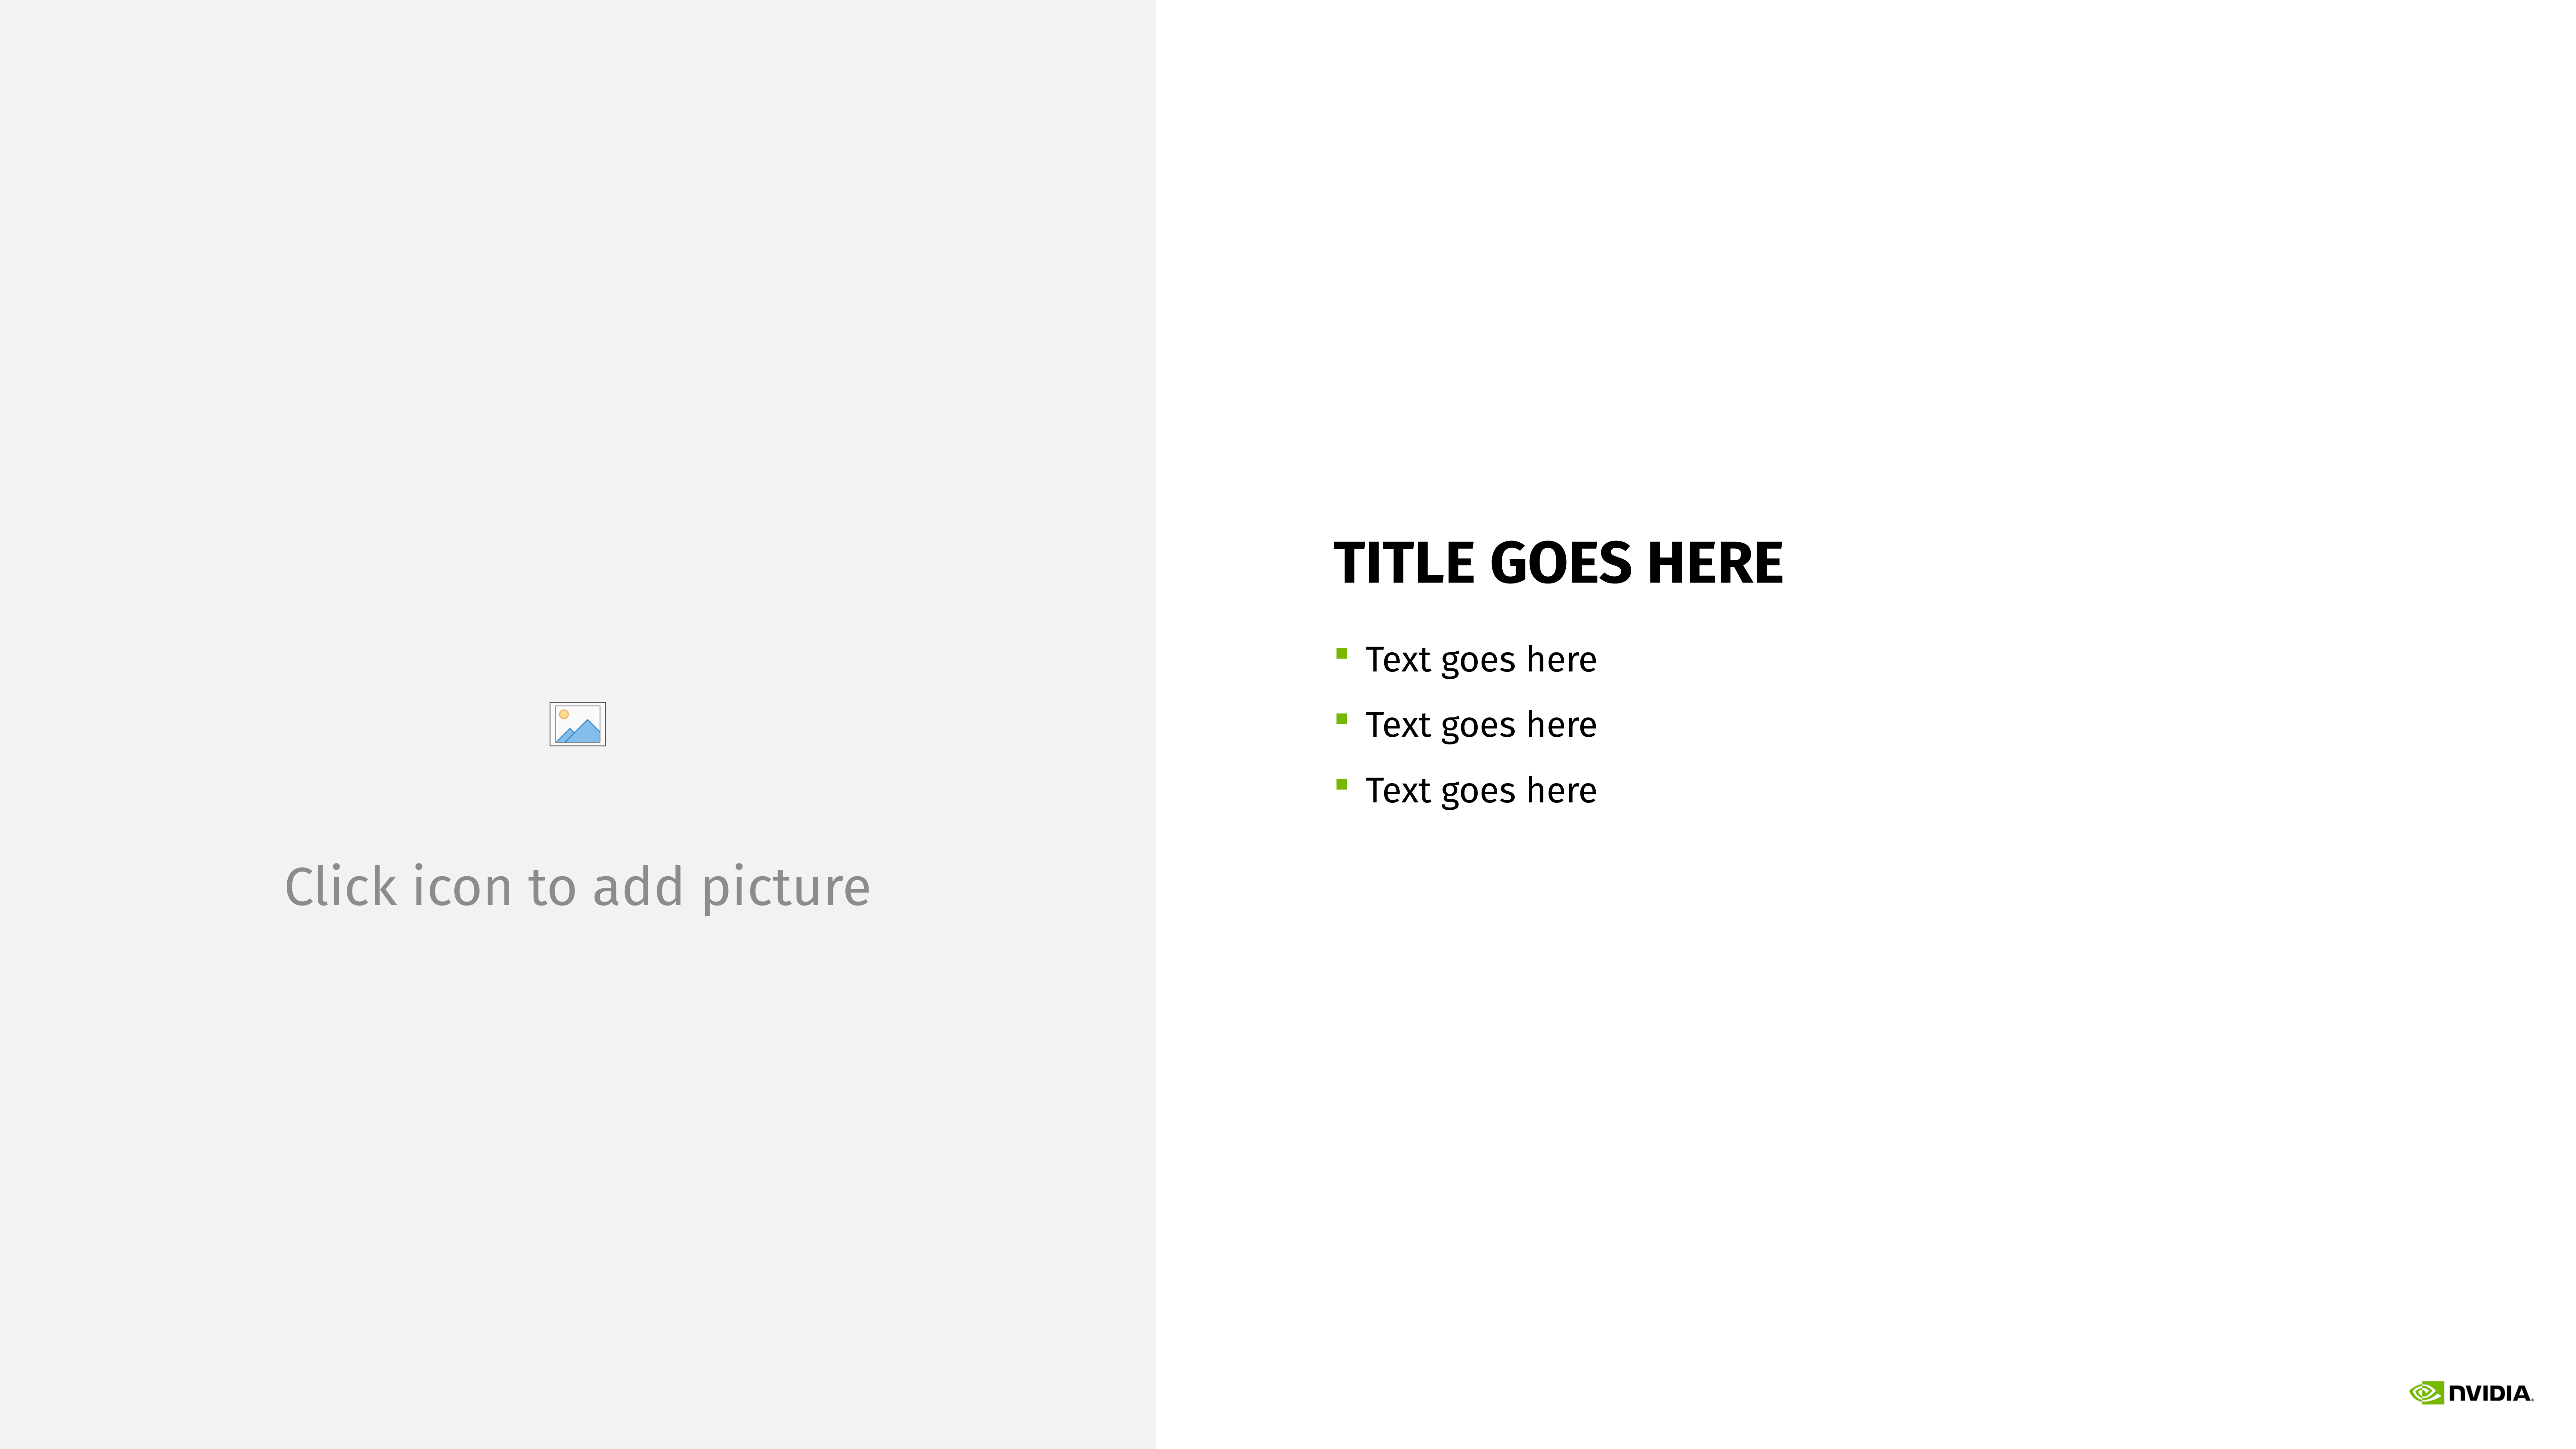

# Title goes here
Text goes here
Text goes here
Text goes here